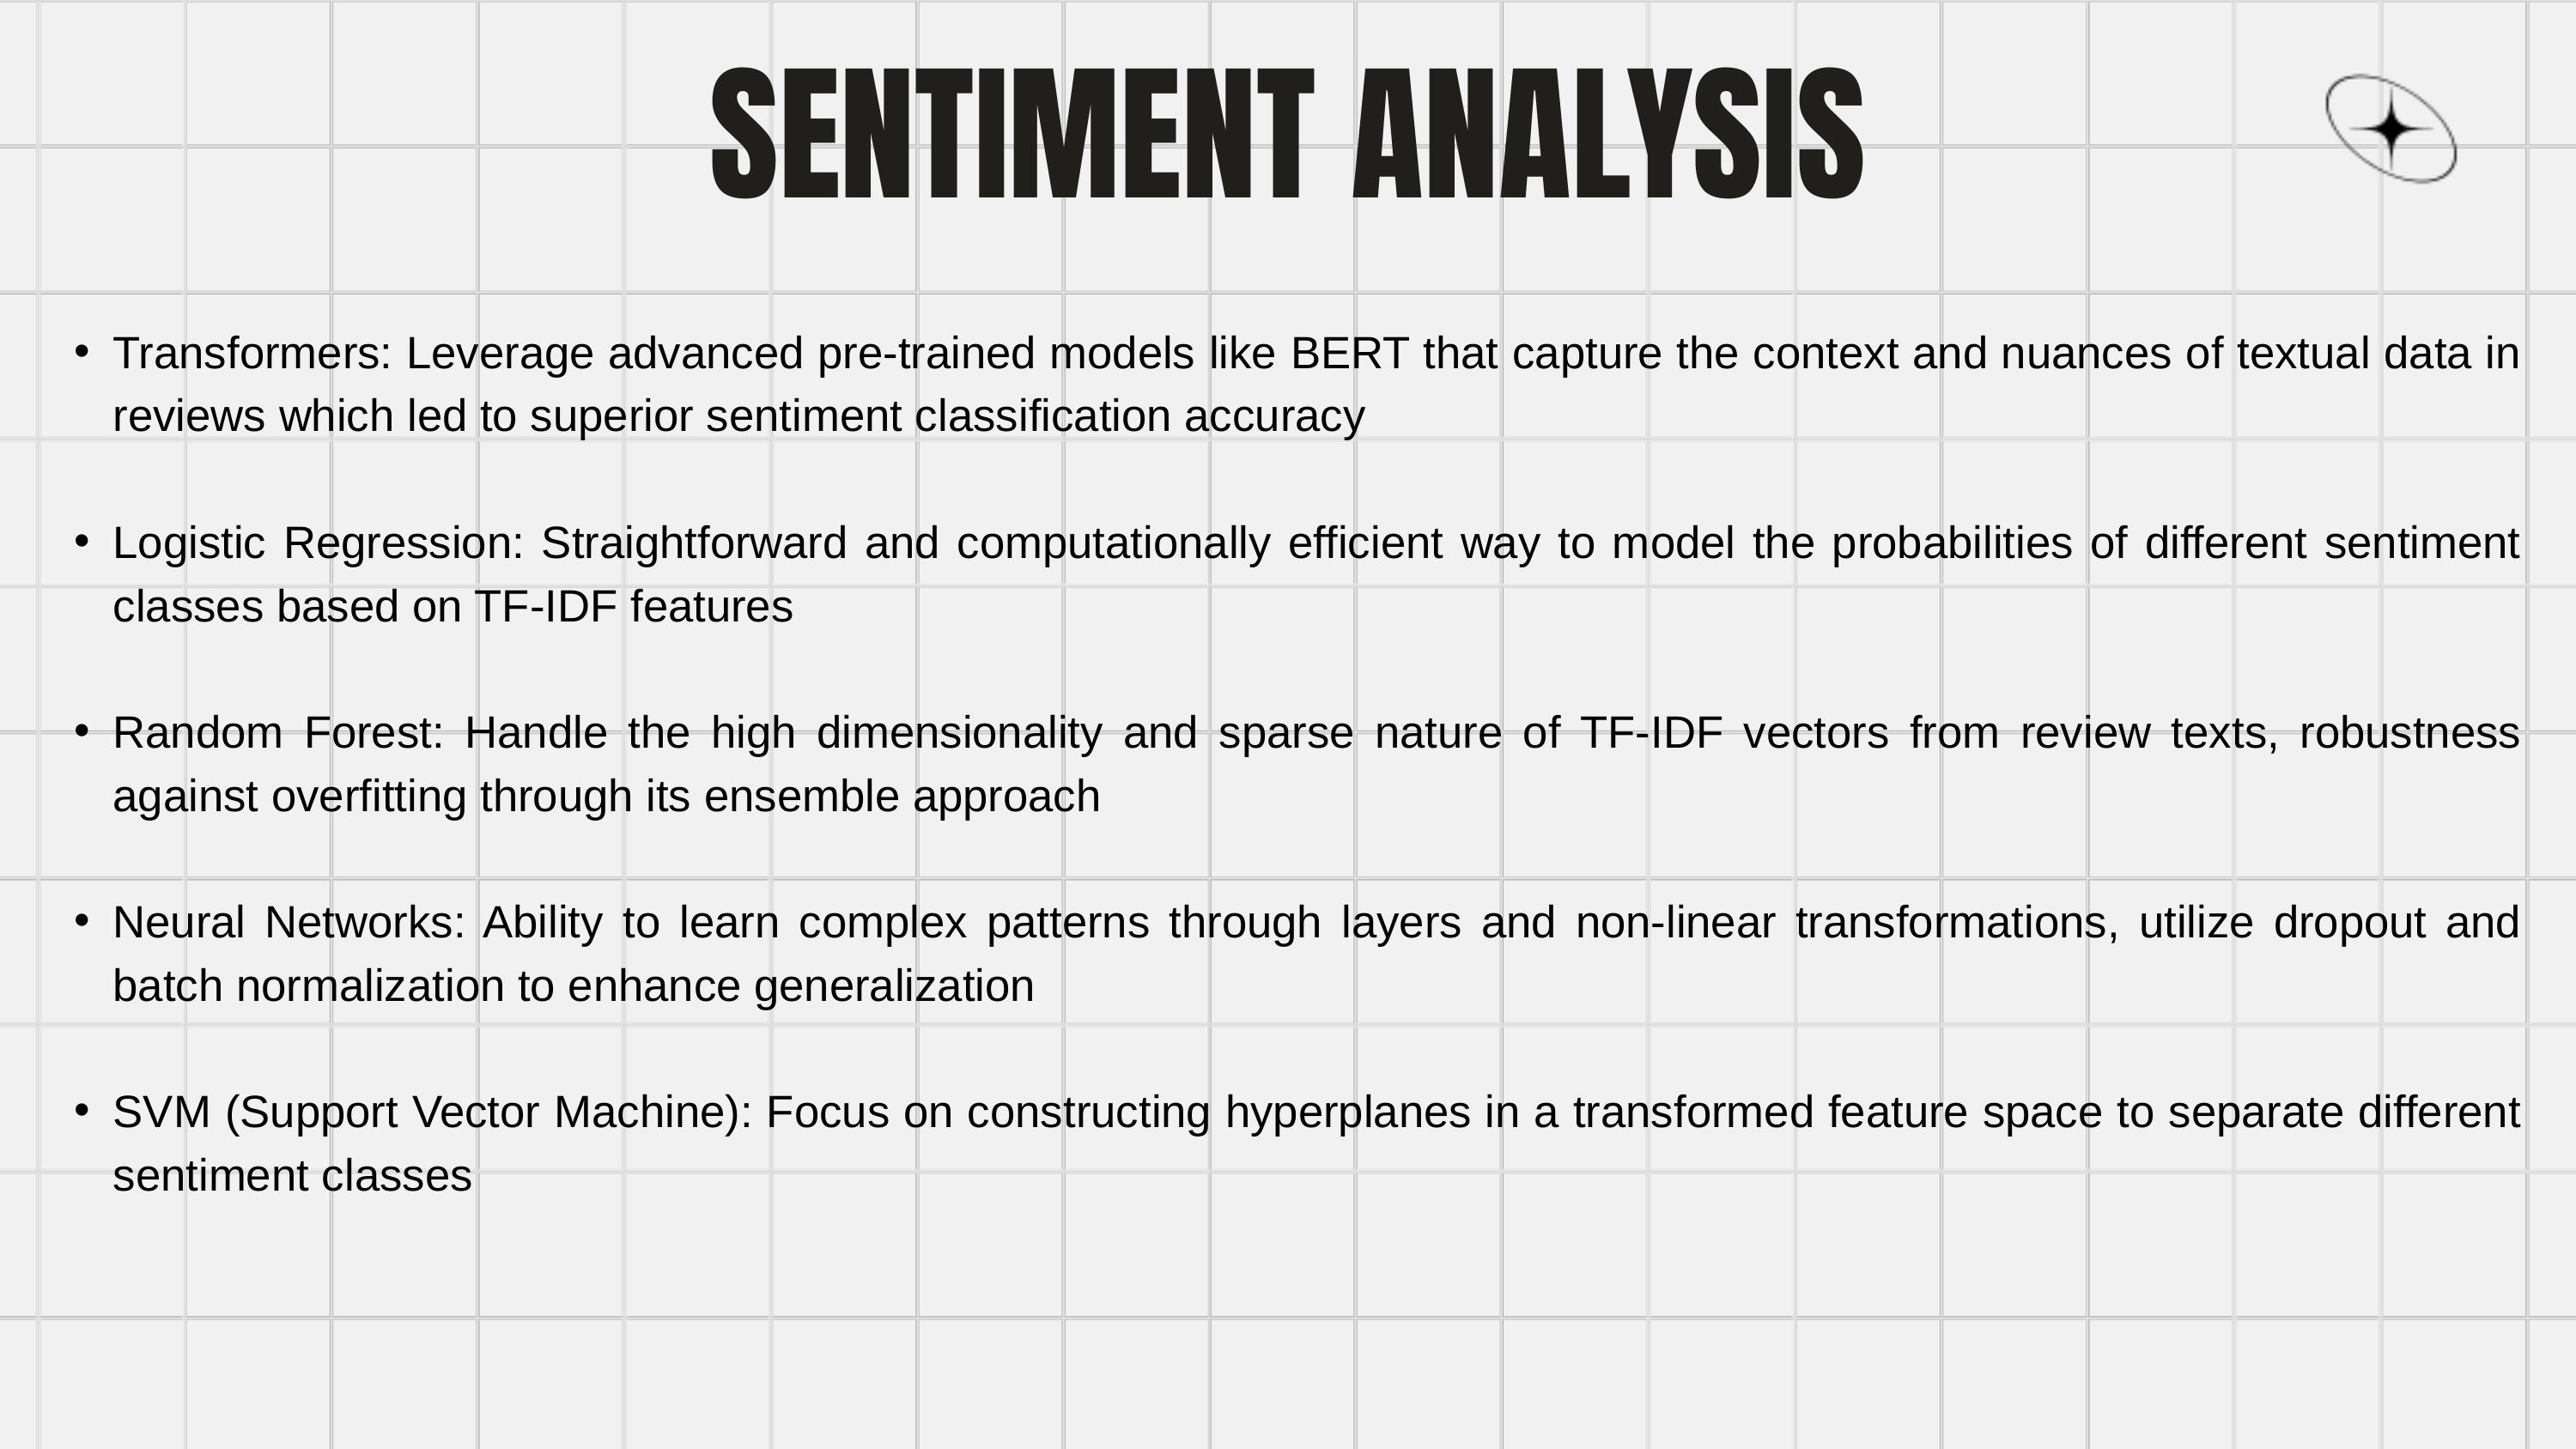

SENTIMENT ANALYSIS
Transformers: Leverage advanced pre-trained models like BERT that capture the context and nuances of textual data in reviews which led to superior sentiment classification accuracy

Logistic Regression: Straightforward and computationally efficient way to model the probabilities of different sentiment classes based on TF-IDF features

Random Forest: Handle the high dimensionality and sparse nature of TF-IDF vectors from review texts, robustness against overfitting through its ensemble approach

Neural Networks: Ability to learn complex patterns through layers and non-linear transformations, utilize dropout and batch normalization to enhance generalization

SVM (Support Vector Machine): Focus on constructing hyperplanes in a transformed feature space to separate different sentiment classes